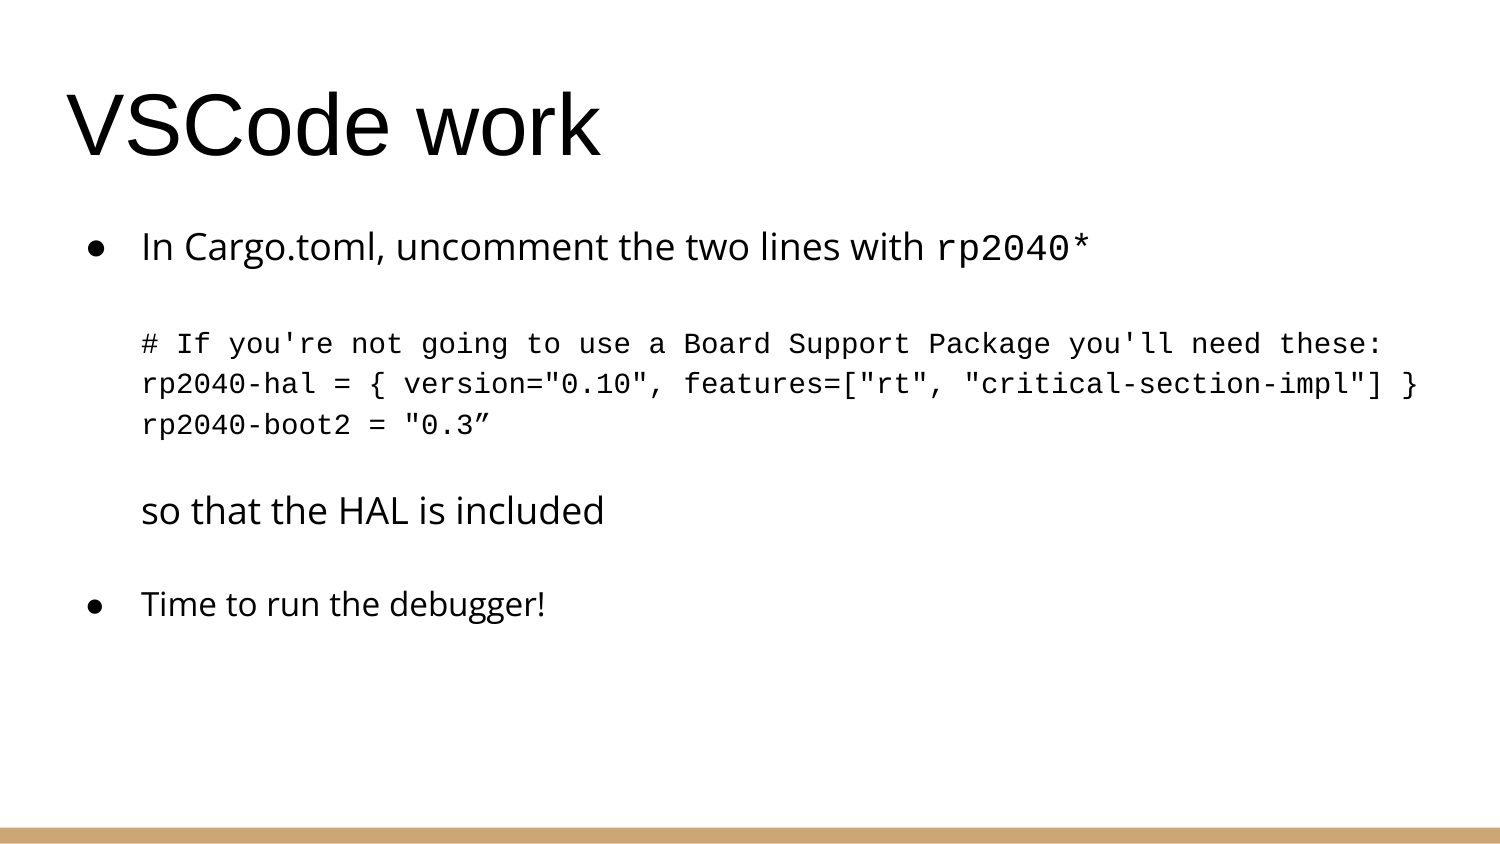

# VSCode work
In Cargo.toml, uncomment the two lines with rp2040*
# If you're not going to use a Board Support Package you'll need these:
rp2040-hal = { version="0.10", features=["rt", "critical-section-impl"] }
rp2040-boot2 = "0.3”
so that the HAL is included

Time to run the debugger!